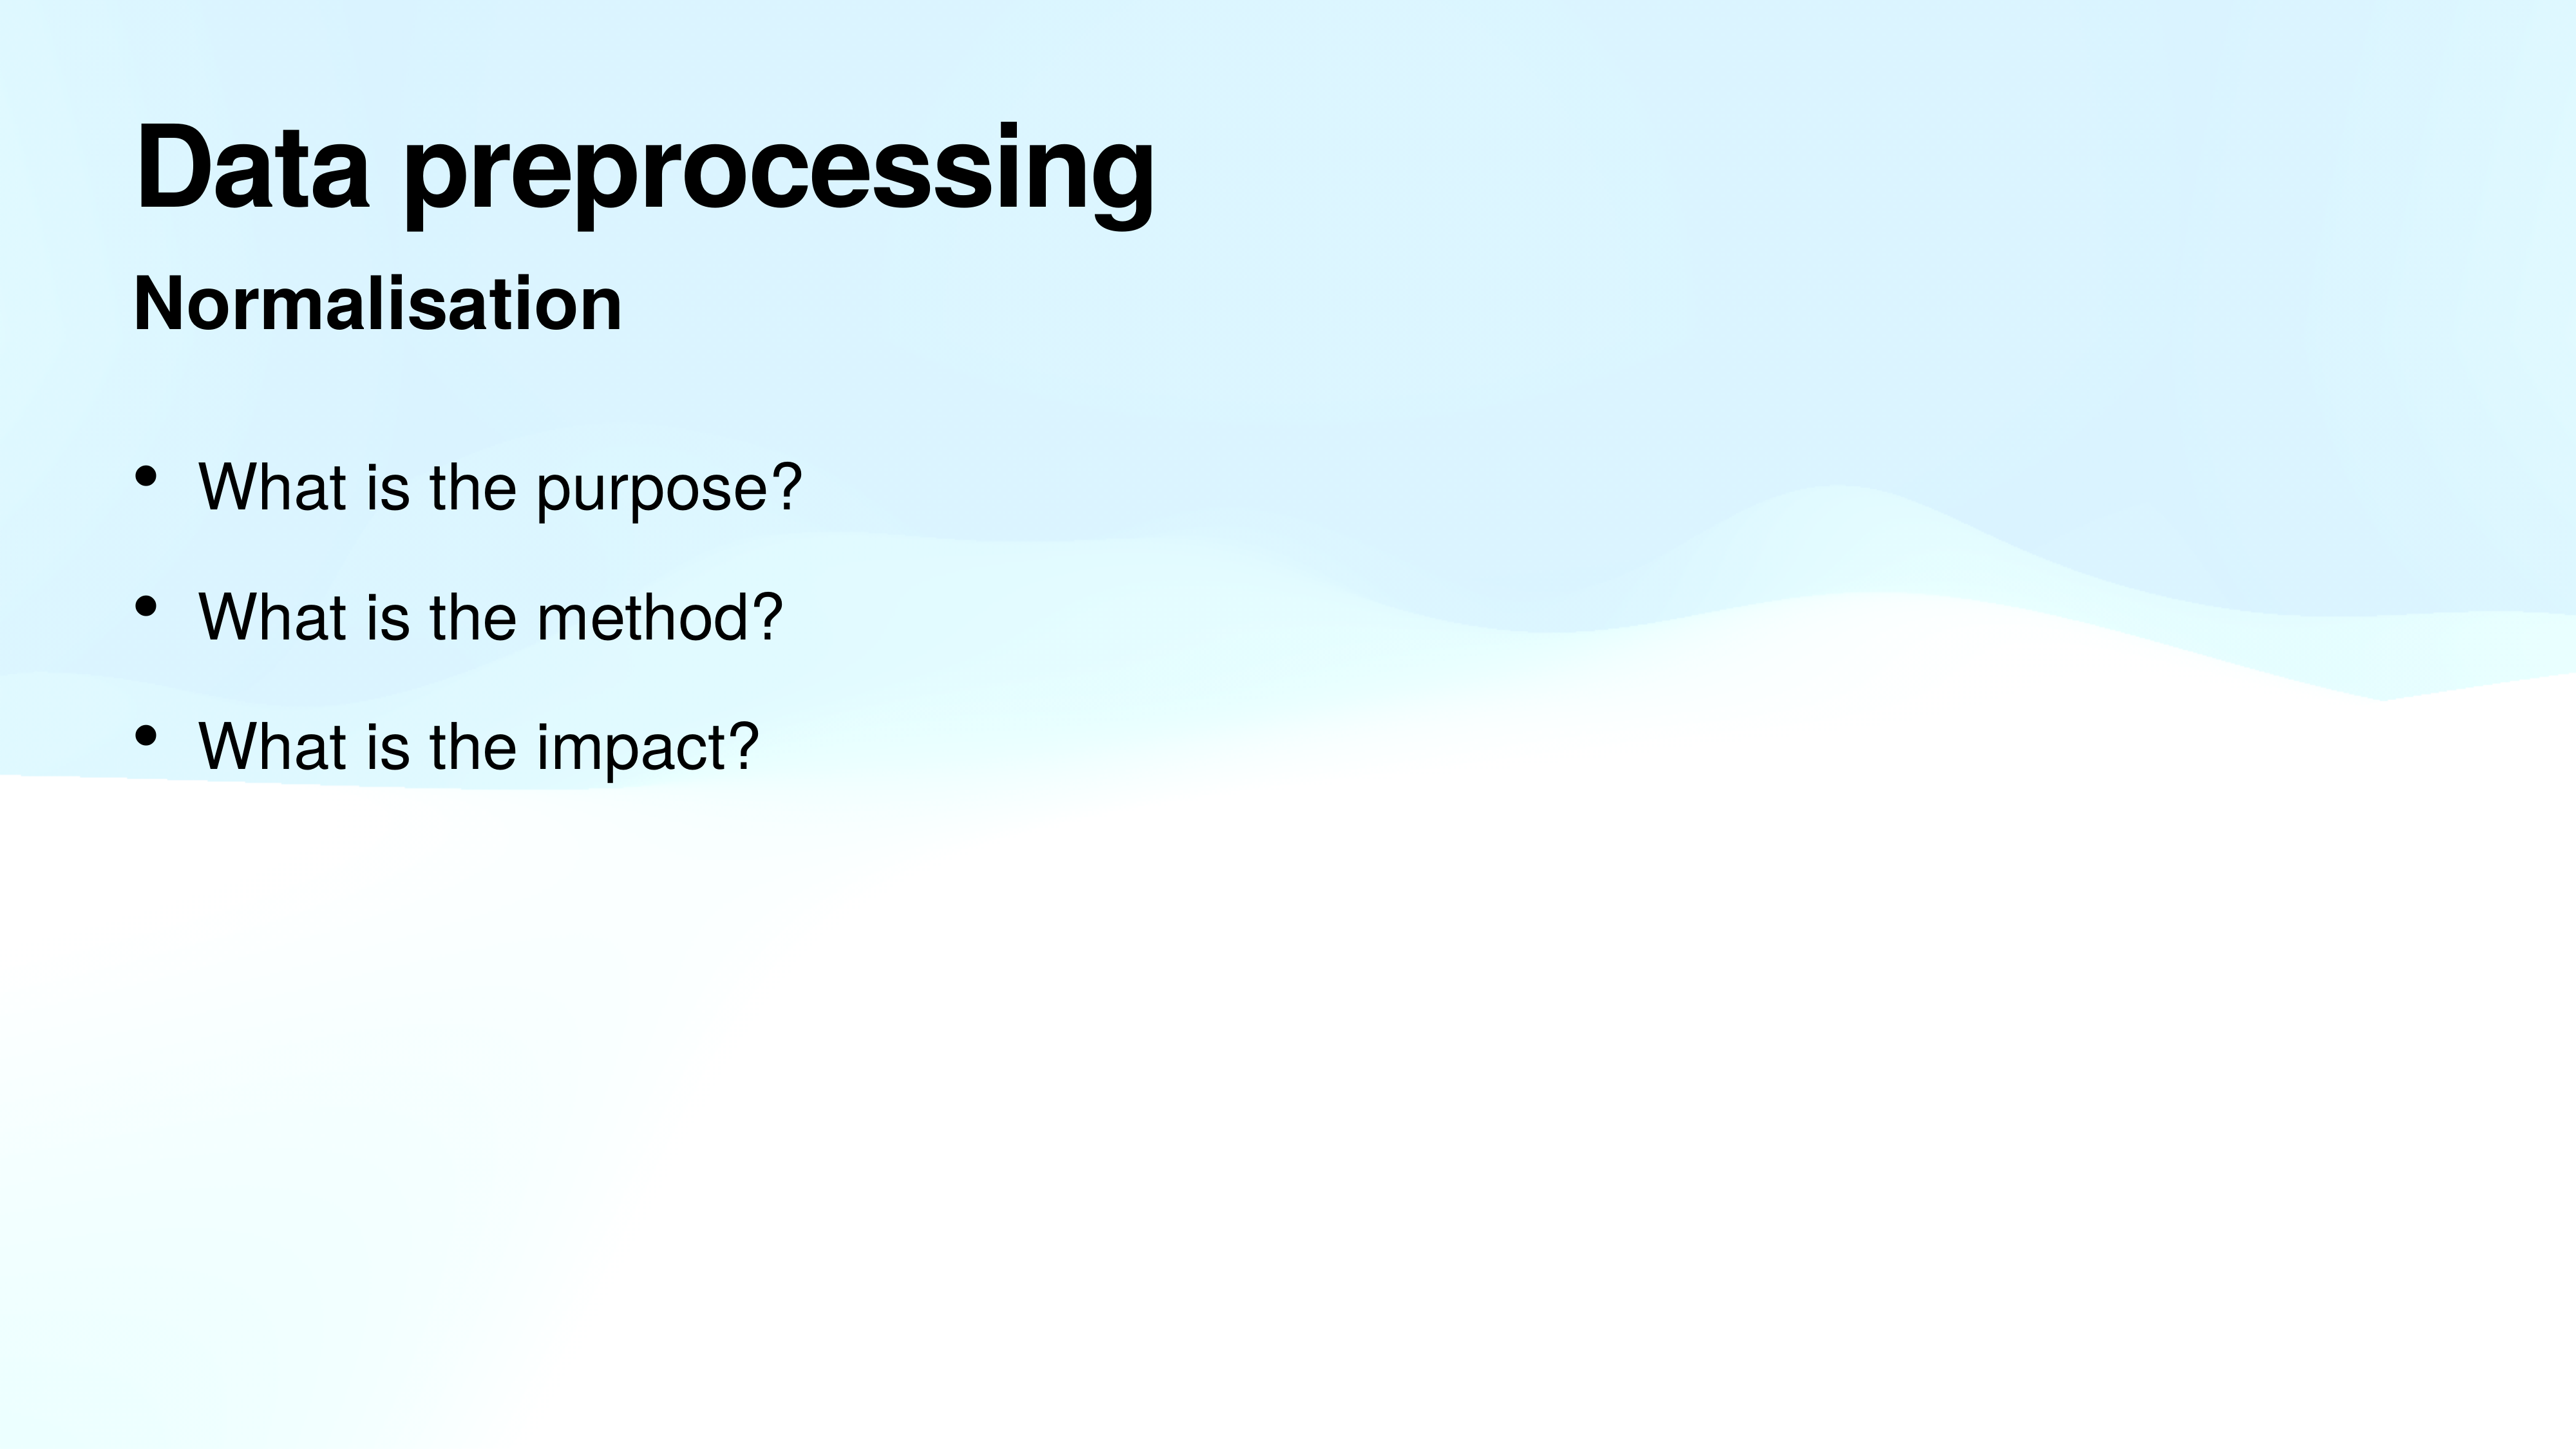

# Data preprocessing
Normalisation
What is the purpose?
What is the method?
What is the impact?